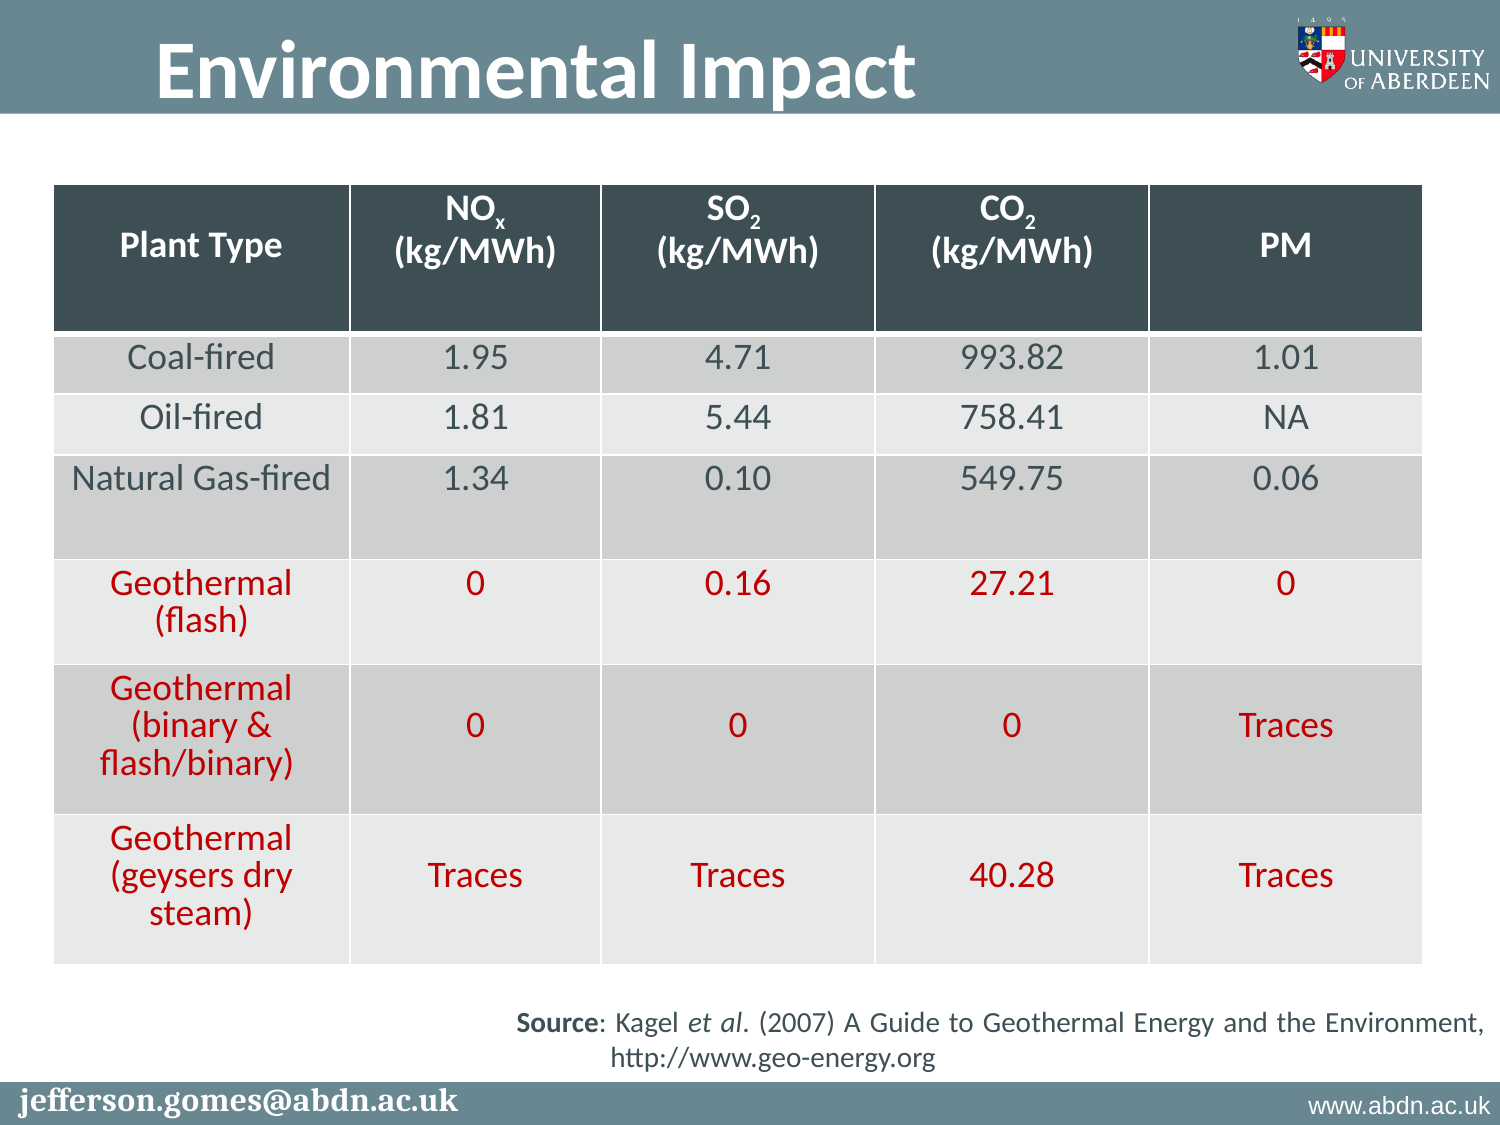

Environmental Impact
| Plant Type | NOx (kg/MWh) | SO2 (kg/MWh) | CO2 (kg/MWh) | PM |
| --- | --- | --- | --- | --- |
| Coal-fired | 1.95 | 4.71 | 993.82 | 1.01 |
| Oil-fired | 1.81 | 5.44 | 758.41 | NA |
| Natural Gas-fired | 1.34 | 0.10 | 549.75 | 0.06 |
| Geothermal (flash) | 0 | 0.16 | 27.21 | 0 |
| Geothermal (binary & flash/binary) | 0 | 0 | 0 | Traces |
| Geothermal (geysers dry steam) | Traces | Traces | 40.28 | Traces |
Source: Kagel et al. (2007) A Guide to Geothermal Energy and the Environment, http://www.geo-energy.org
jefferson.gomes@abdn.ac.uk